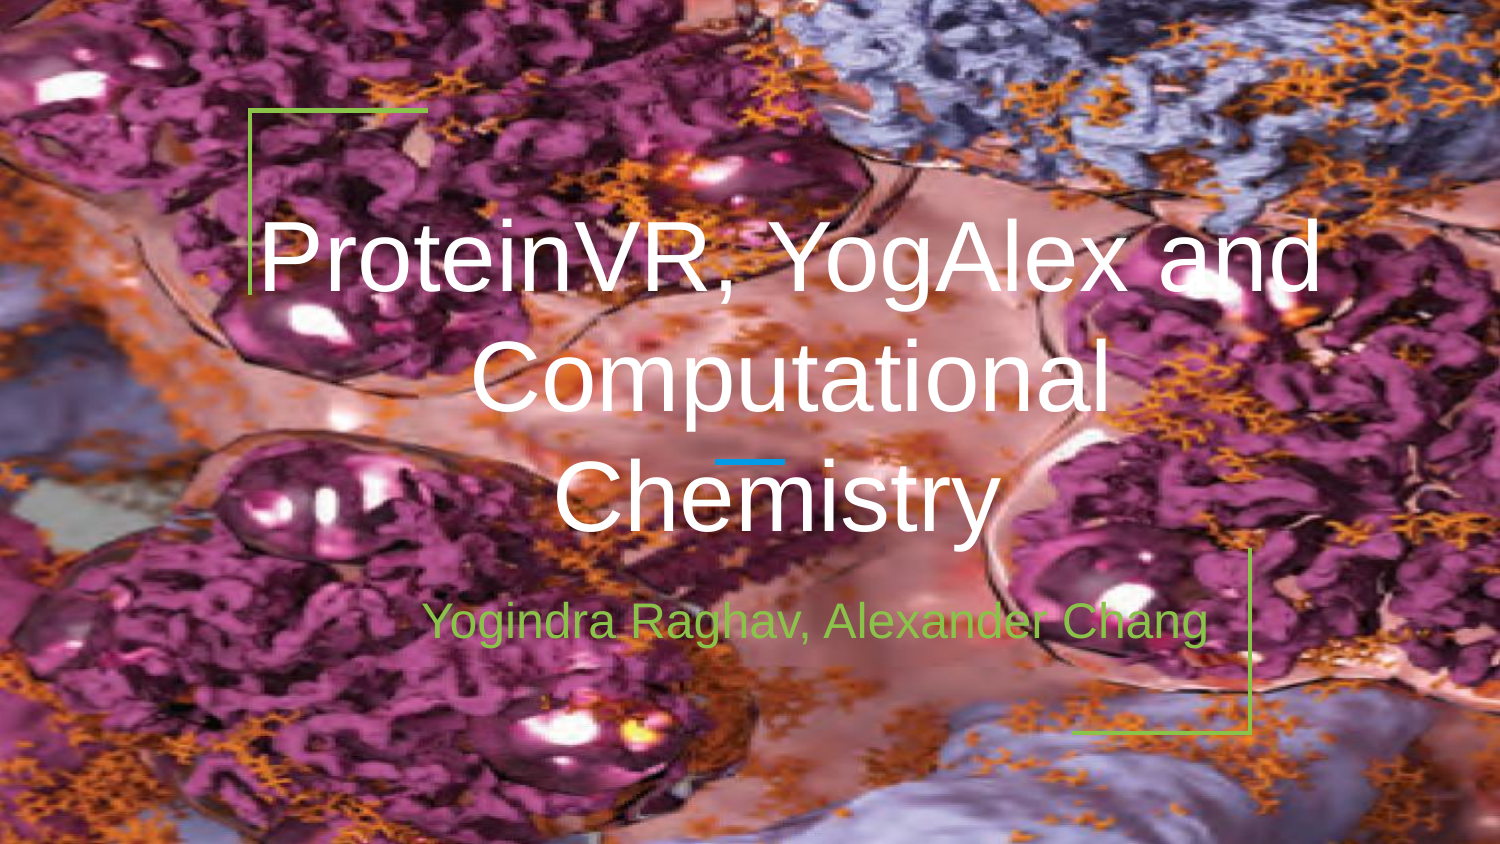

# ProteinVR, YogAlex and Computational Chemistry
Yogindra Raghav, Alexander Chang